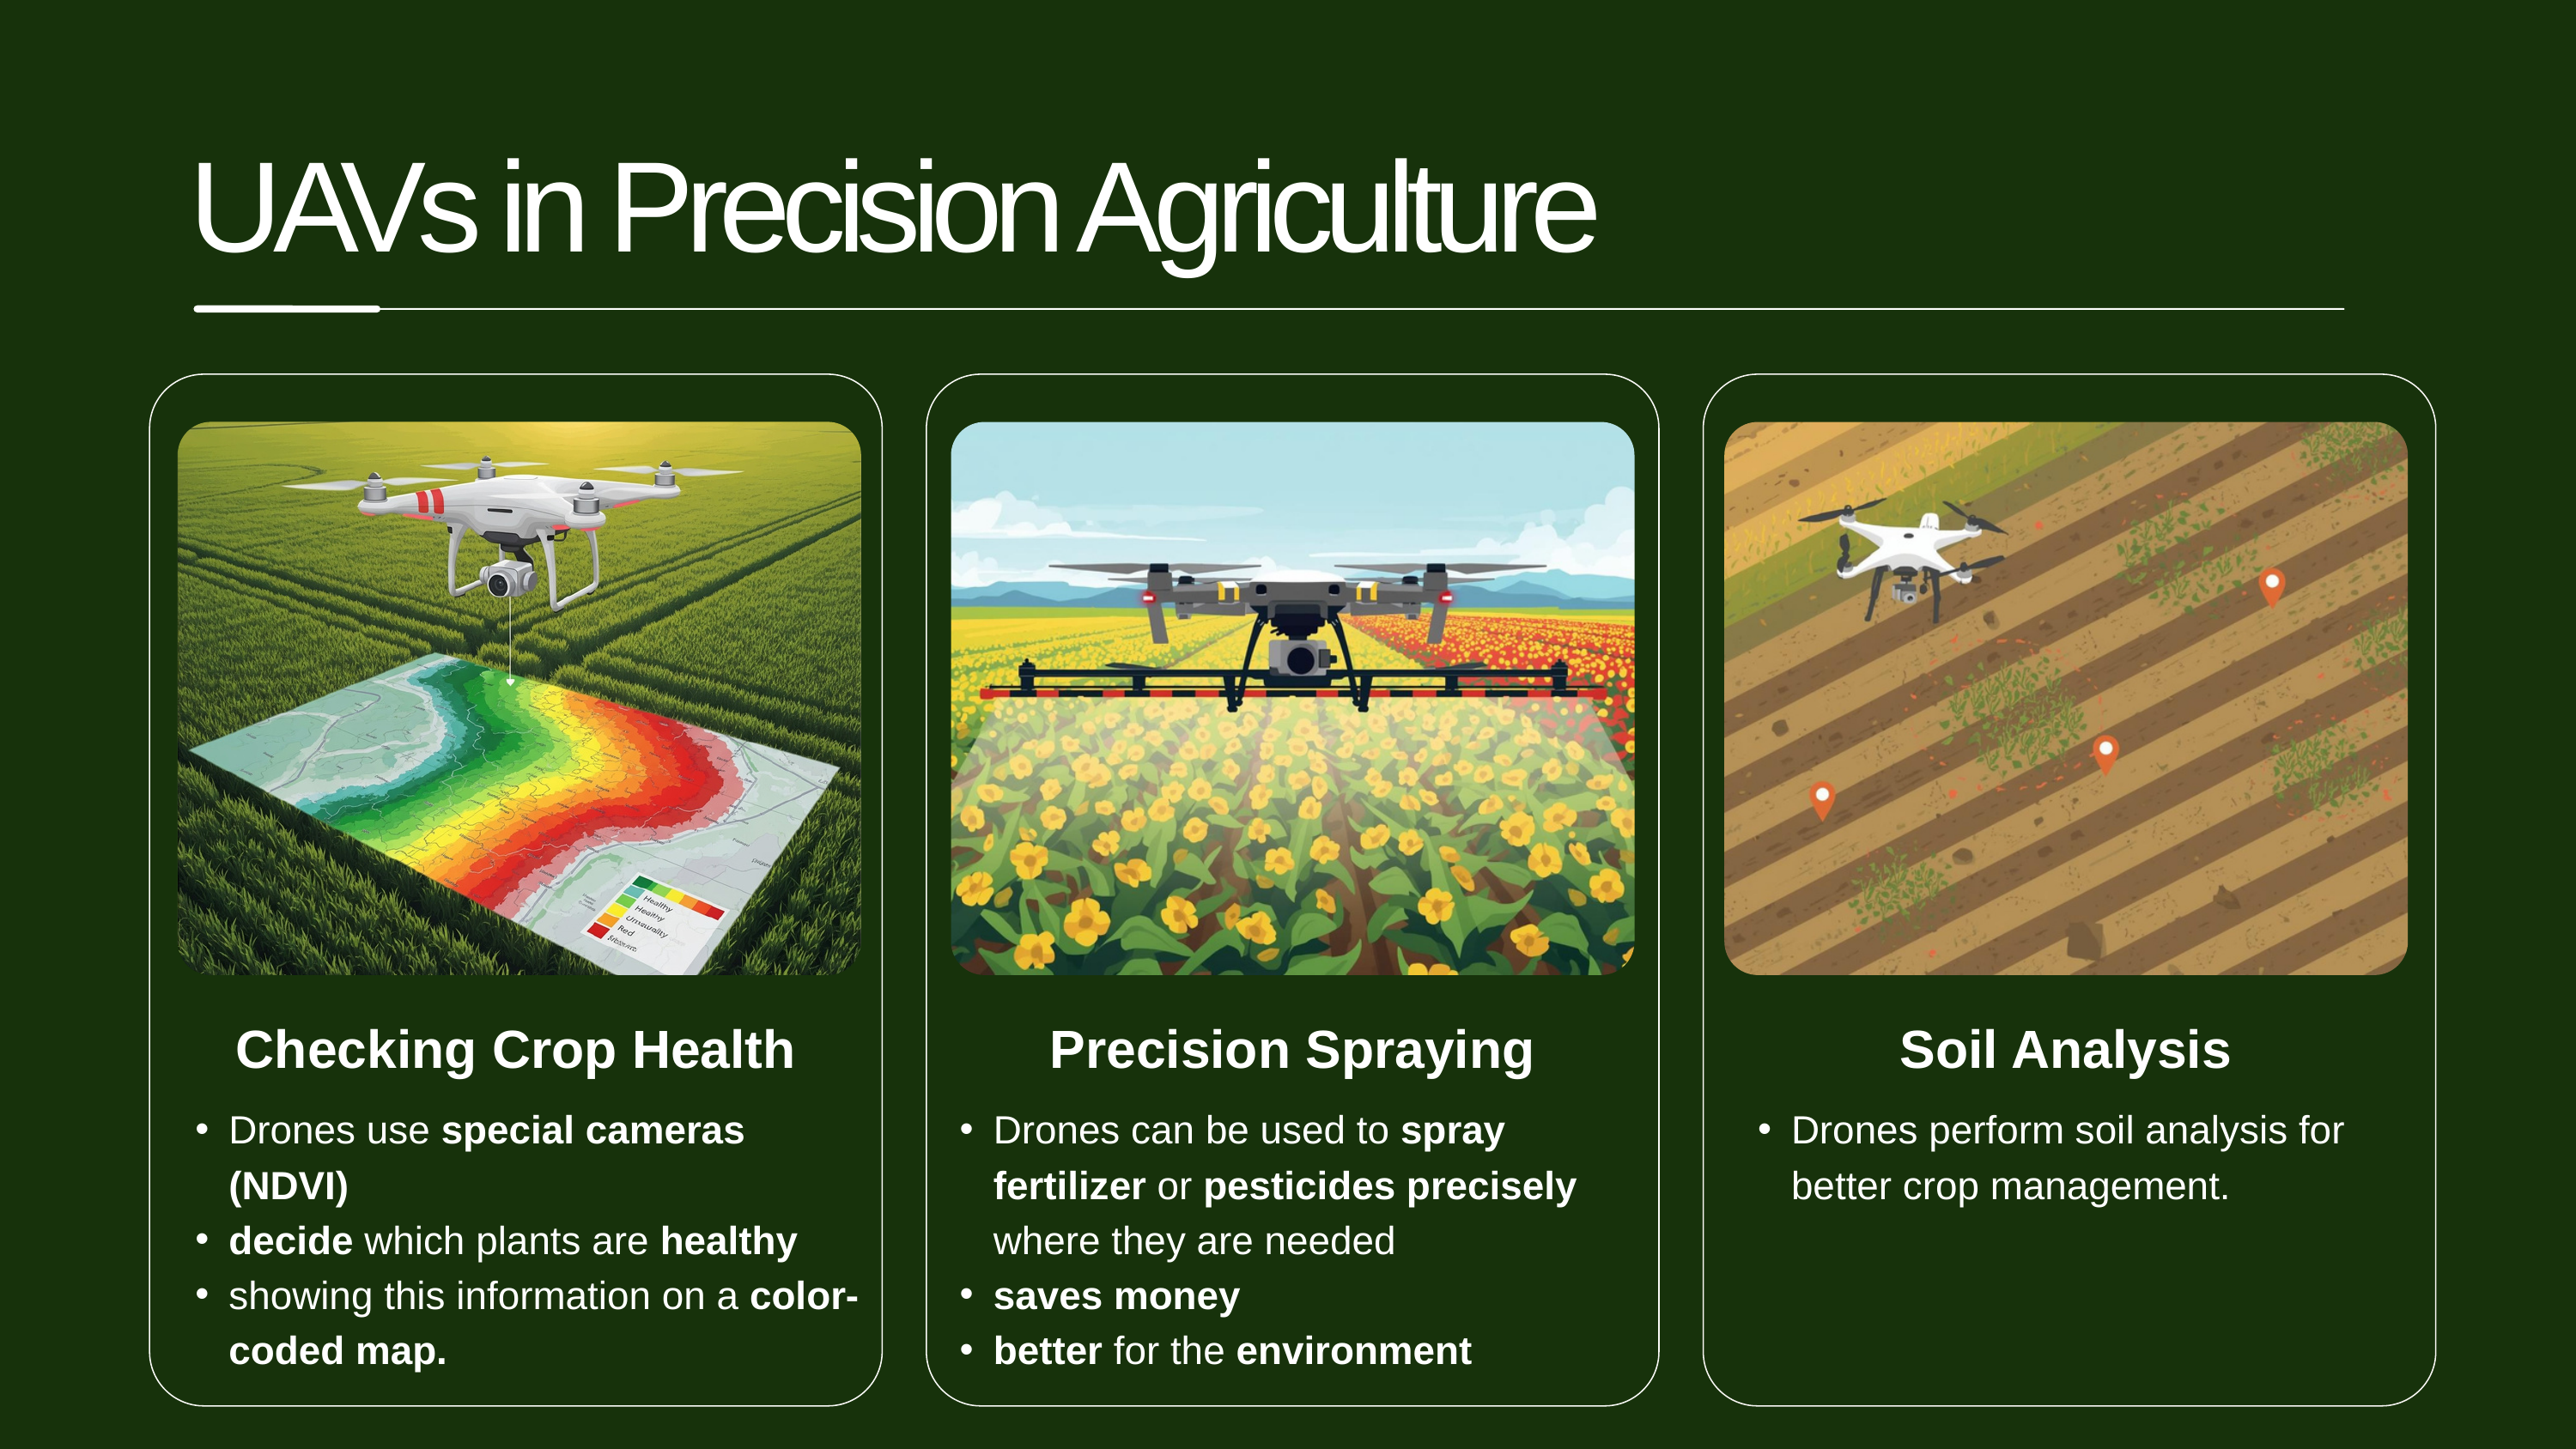

UAVs in Precision Agriculture

Checking Crop Health
Drones use special cameras (NDVI)
decide which plants are healthy
showing this information on a color-coded map.

Precision Spraying
Drones can be used to spray fertilizer or pesticides precisely where they are needed
saves money
better for the environment

Soil Analysis
Drones perform soil analysis for better crop management.